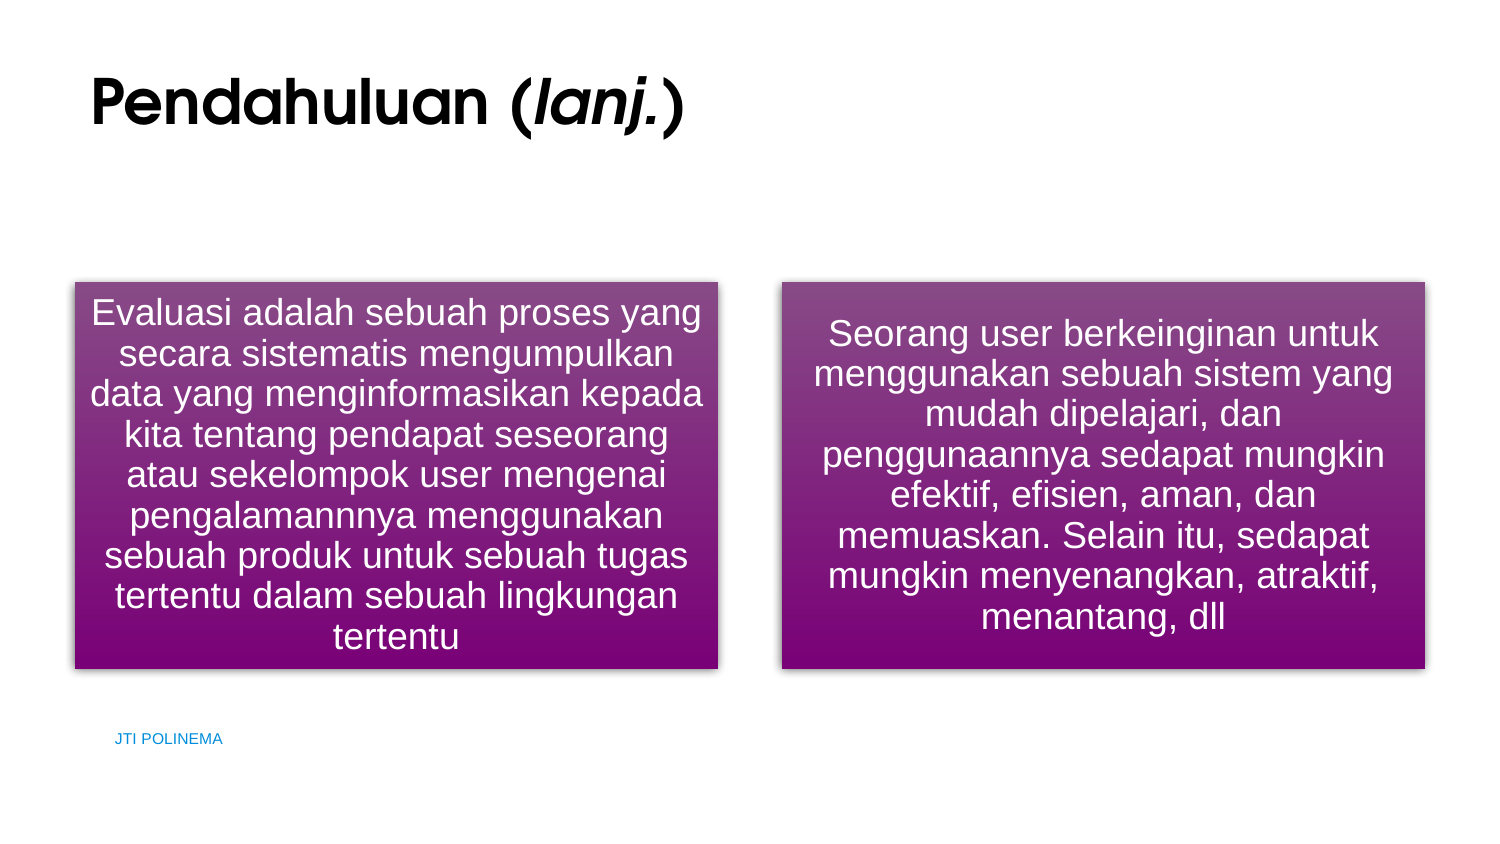

# Pendahuluan (lanj.)
Evaluasi adalah sebuah proses yang secara sistematis mengumpulkan data yang menginformasikan kepada kita tentang pendapat seseorang atau sekelompok user mengenai pengalamannnya menggunakan sebuah produk untuk sebuah tugas tertentu dalam sebuah lingkungan tertentu
Seorang user berkeinginan untuk menggunakan sebuah sistem yang mudah dipelajari, dan penggunaannya sedapat mungkin efektif, efisien, aman, dan memuaskan. Selain itu, sedapat mungkin menyenangkan, atraktif, menantang, dll
JTI POLINEMA
3